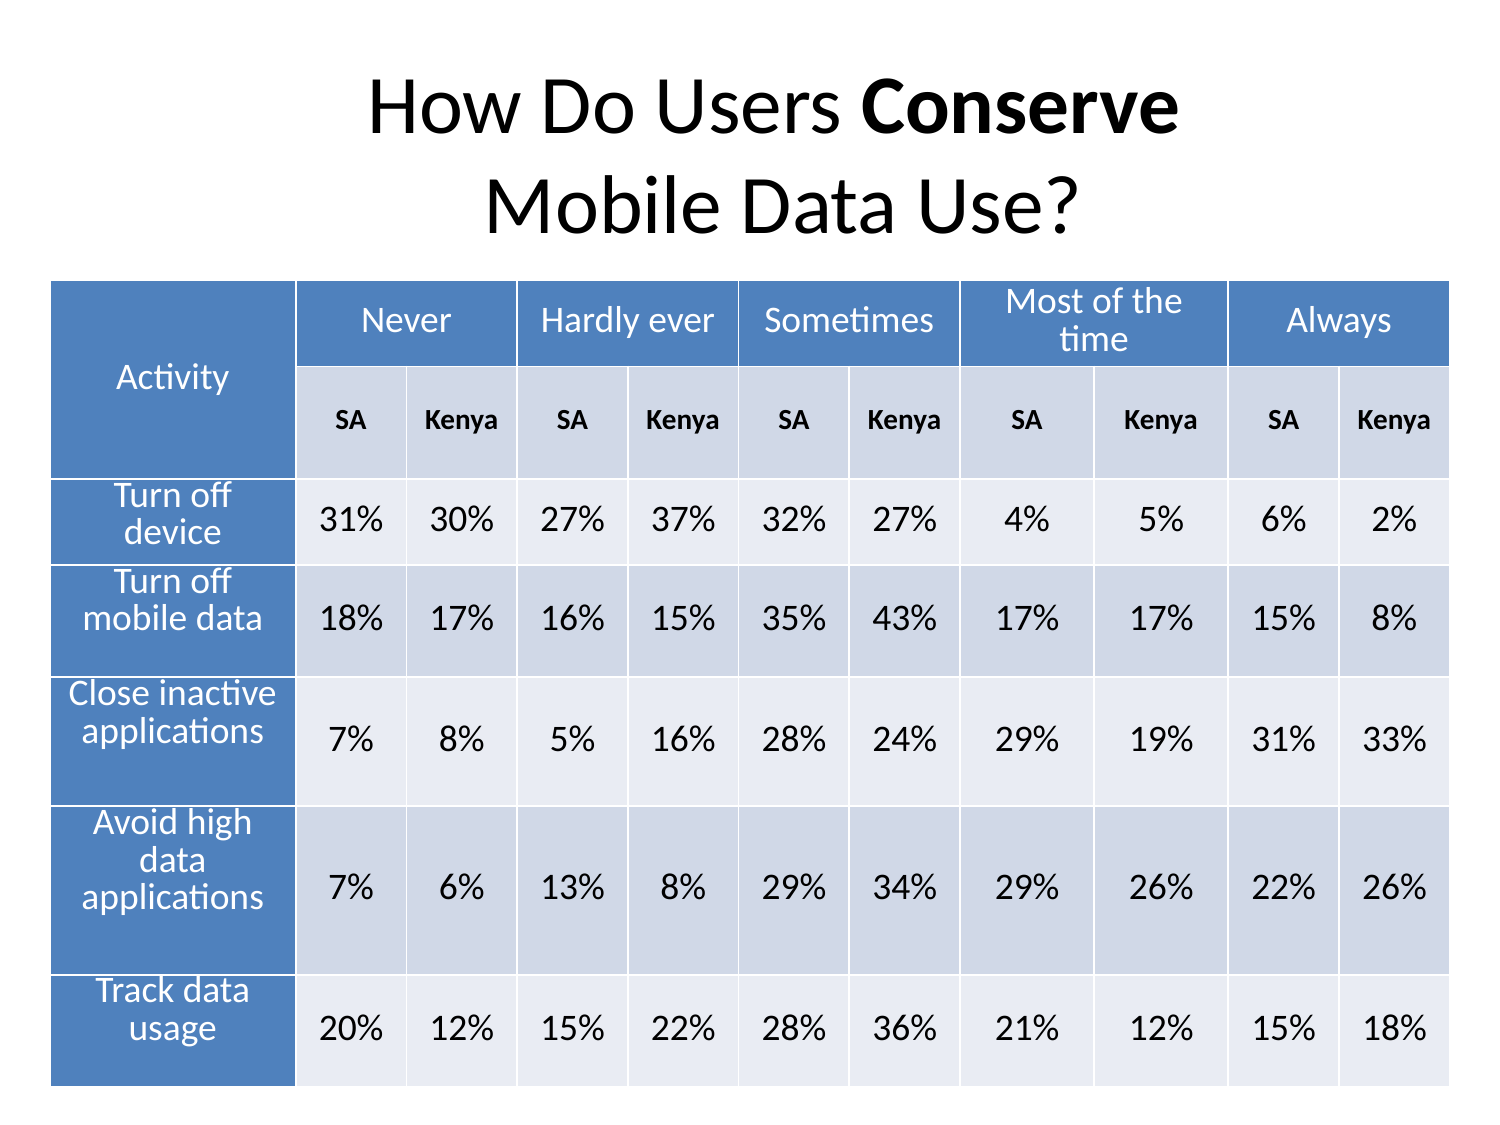

# How Do Users Conserve Mobile Data Use?
| Activity | Never |  | Hardly ever |  | Sometimes |  | Most of the time |  | Always |  |
| --- | --- | --- | --- | --- | --- | --- | --- | --- | --- | --- |
|  | SA | Kenya | SA | Kenya | SA | Kenya | SA | Kenya | SA | Kenya |
| Turn off device | 31% | 30% | 27% | 37% | 32% | 27% | 4% | 5% | 6% | 2% |
| Turn off mobile data | 18% | 17% | 16% | 15% | 35% | 43% | 17% | 17% | 15% | 8% |
| Close inactive applications | 7% | 8% | 5% | 16% | 28% | 24% | 29% | 19% | 31% | 33% |
| Avoid high data applications | 7% | 6% | 13% | 8% | 29% | 34% | 29% | 26% | 22% | 26% |
| Track data usage | 20% | 12% | 15% | 22% | 28% | 36% | 21% | 12% | 15% | 18% |
27